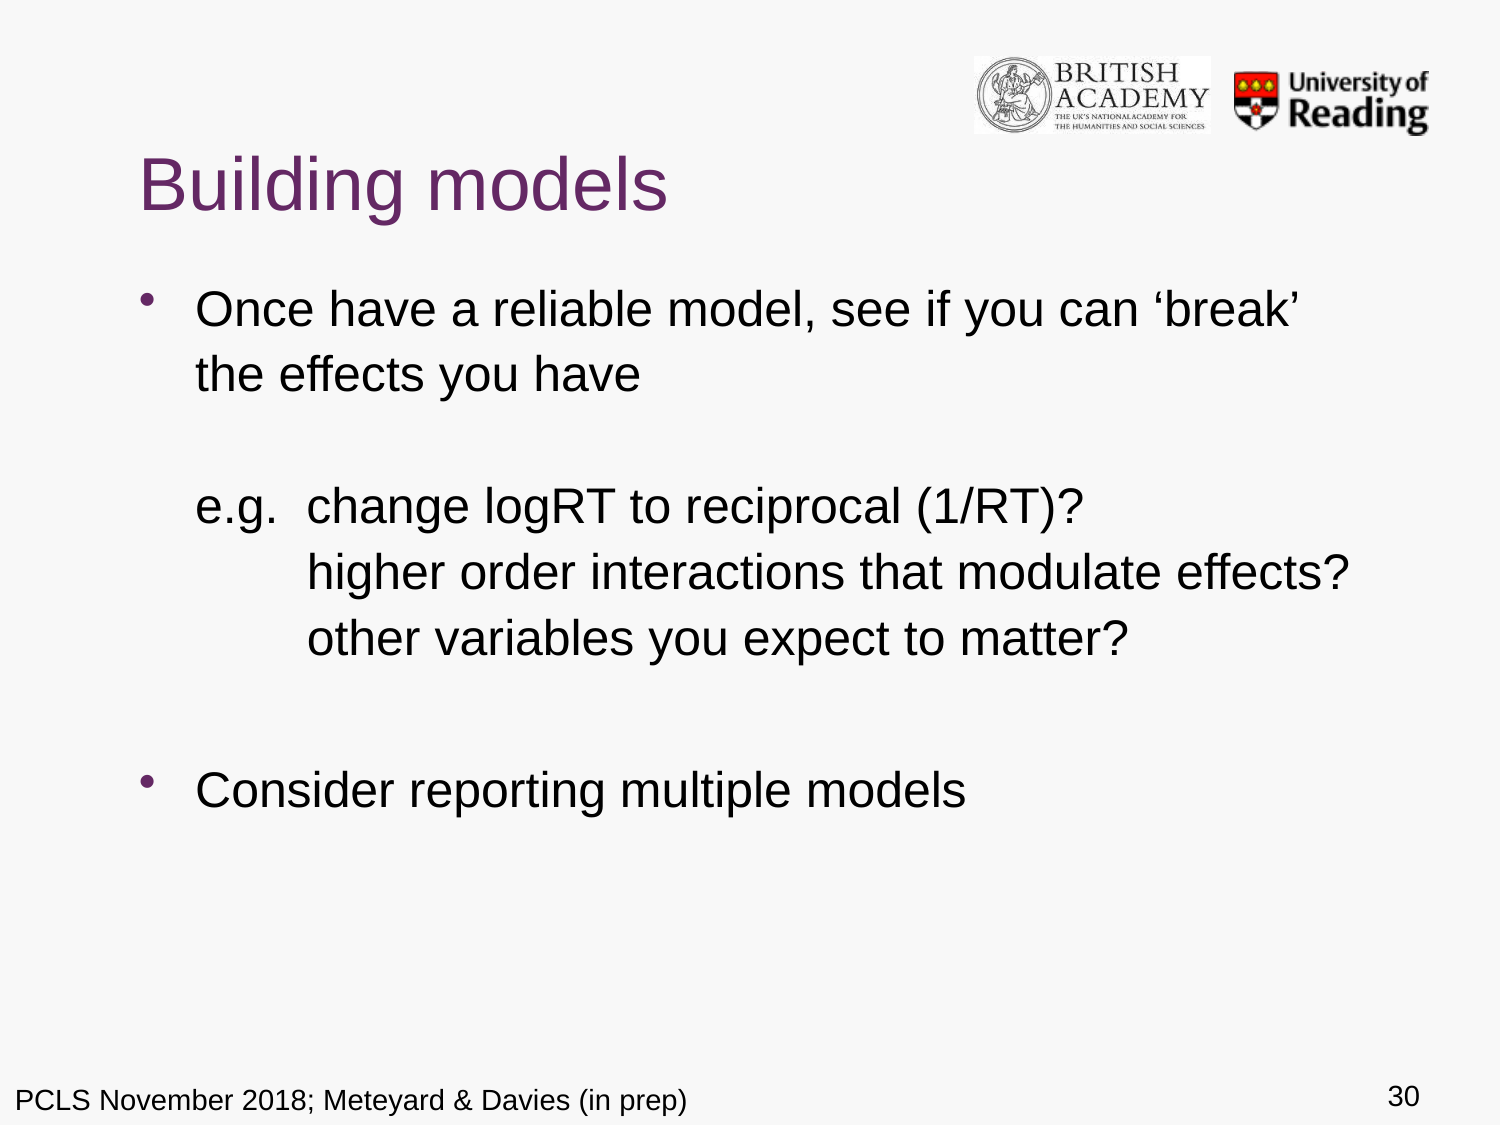

# Building models
Once have a reliable model, see if you can ‘break’
the effects you have
e.g.  change logRT to reciprocal (1/RT)?
        higher order interactions that modulate effects?
        other variables you expect to matter?

Consider reporting multiple models
30